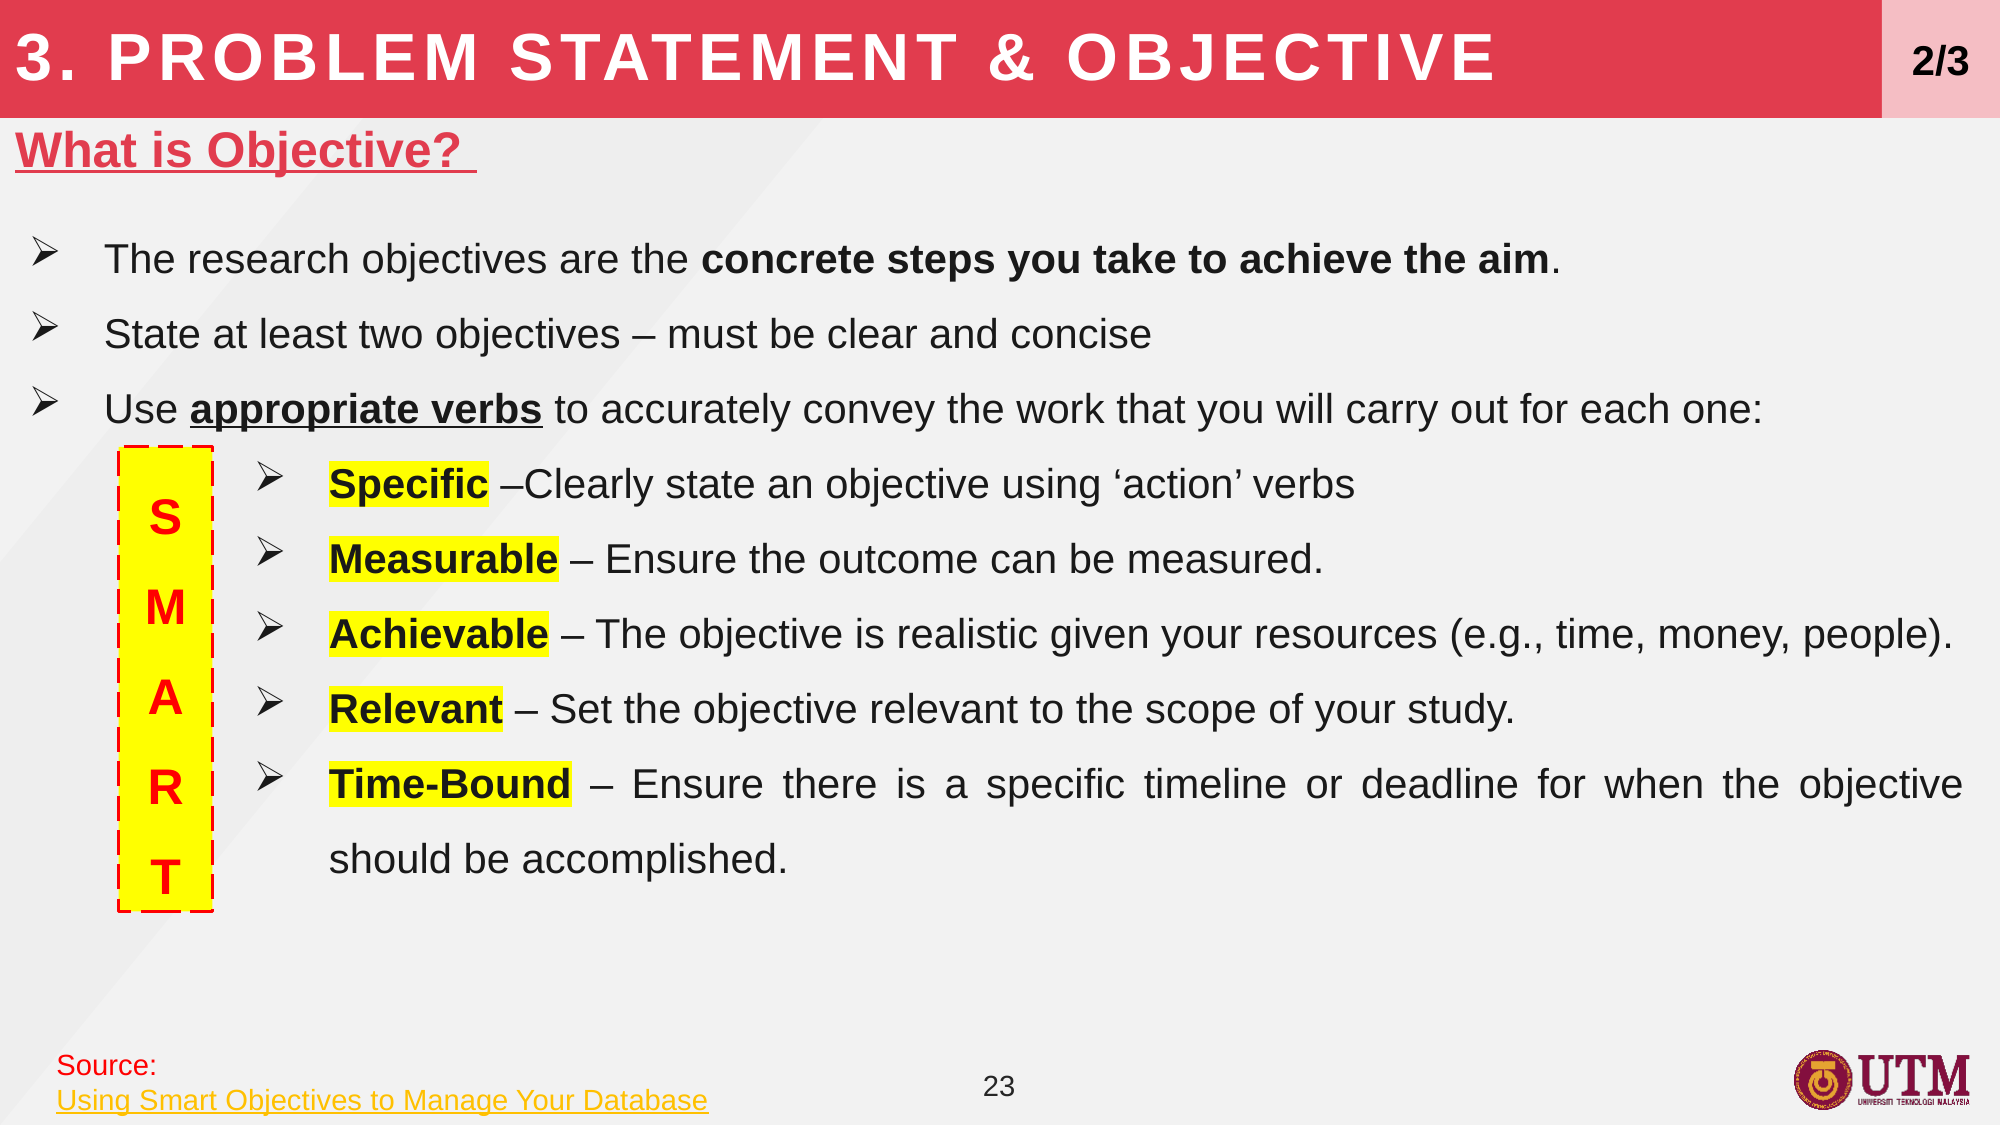

3. PROBLEM STATEMENT & OBJECTIVE
2/3
# What is Objective?
The research objectives are the concrete steps you take to achieve the aim.
State at least two objectives – must be clear and concise
Use appropriate verbs to accurately convey the work that you will carry out for each one:
Specific –Clearly state an objective using ‘action’ verbs
Measurable – Ensure the outcome can be measured.
Achievable – The objective is realistic given your resources (e.g., time, money, people).
Relevant – Set the objective relevant to the scope of your study.
Time-Bound – Ensure there is a specific timeline or deadline for when the objective should be accomplished.
S
M
A
R
T
Source:
Using Smart Objectives to Manage Your Database
23